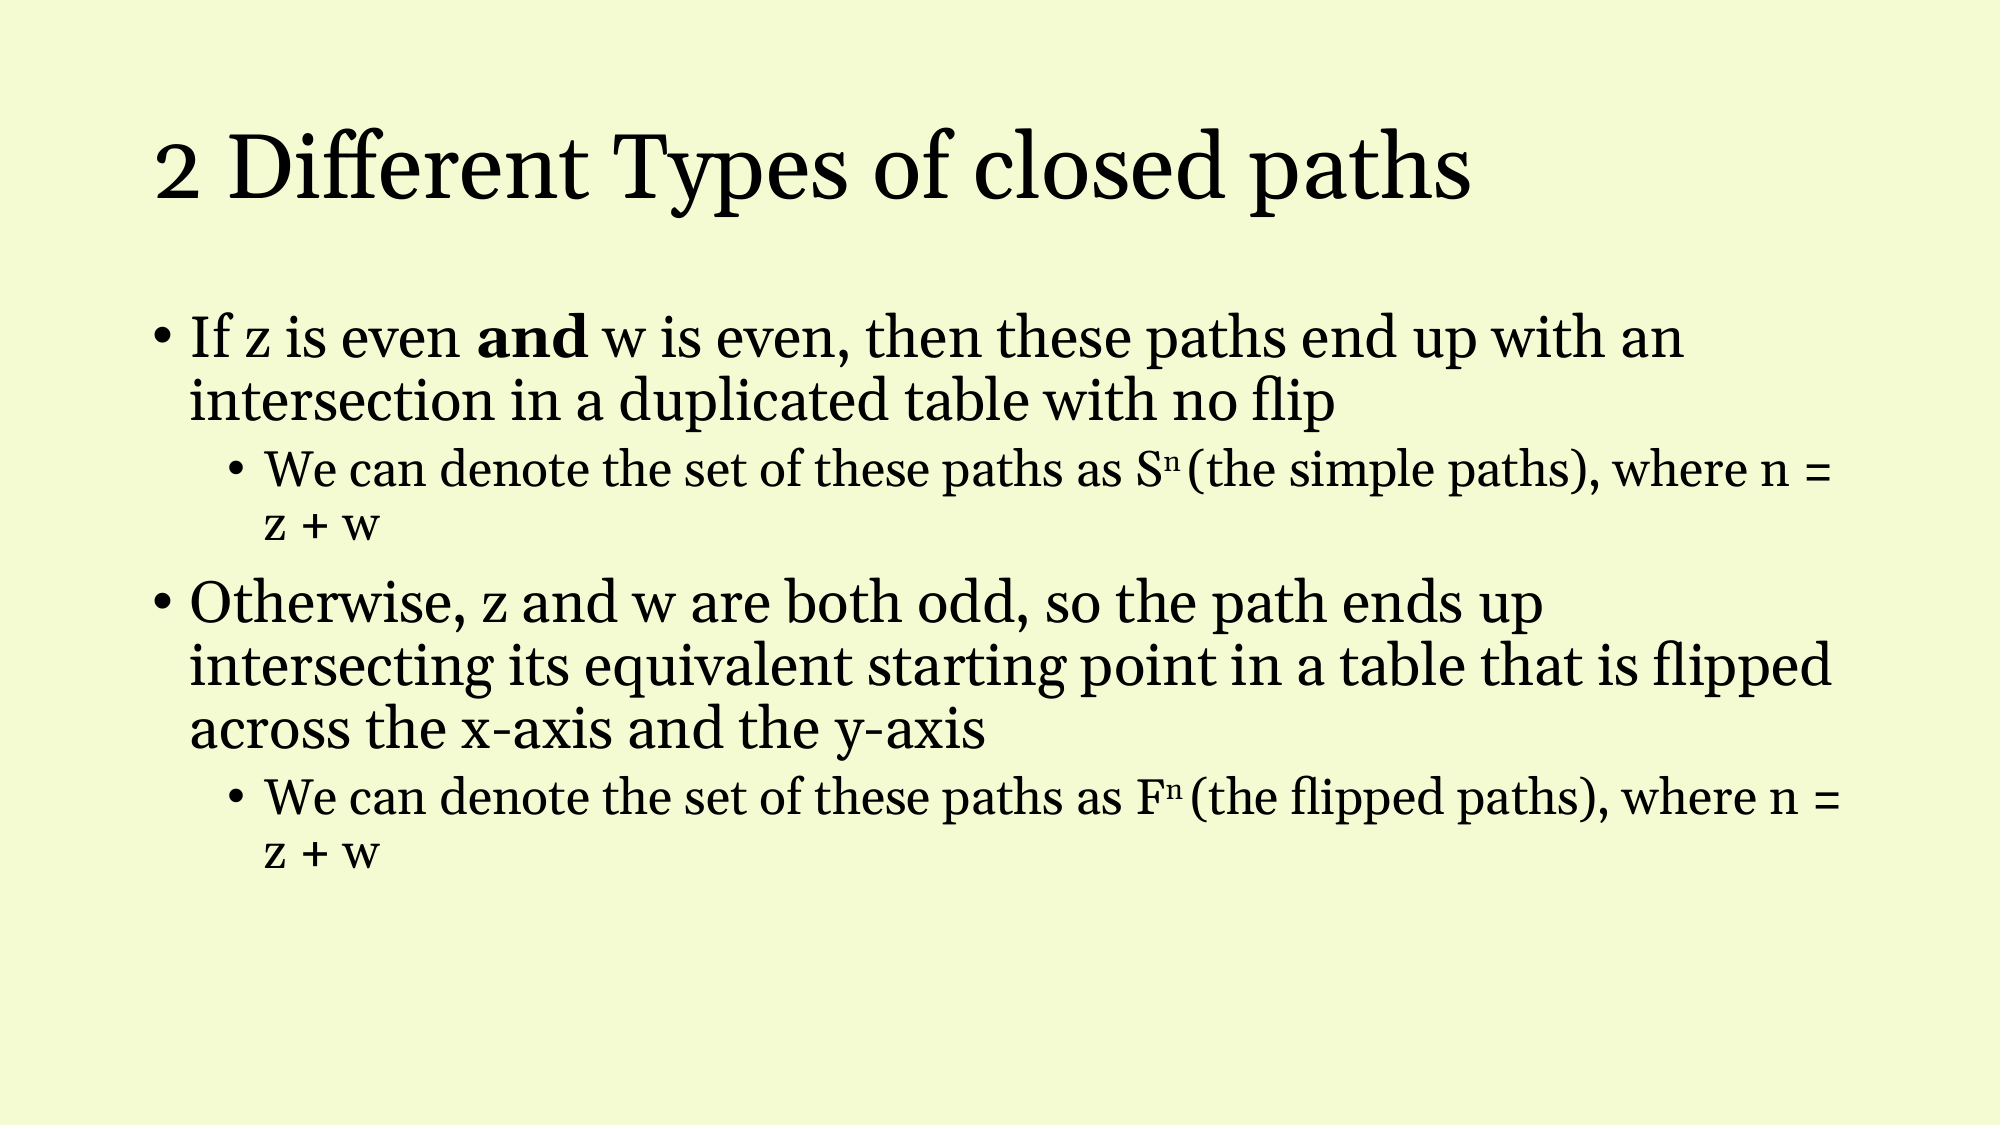

# 2 Different Types of closed paths
If z is even and w is even, then these paths end up with an intersection in a duplicated table with no flip
We can denote the set of these paths as Sn (the simple paths), where n = z + w
Otherwise, z and w are both odd, so the path ends up intersecting its equivalent starting point in a table that is flipped across the x-axis and the y-axis
We can denote the set of these paths as Fn (the flipped paths), where n = z + w